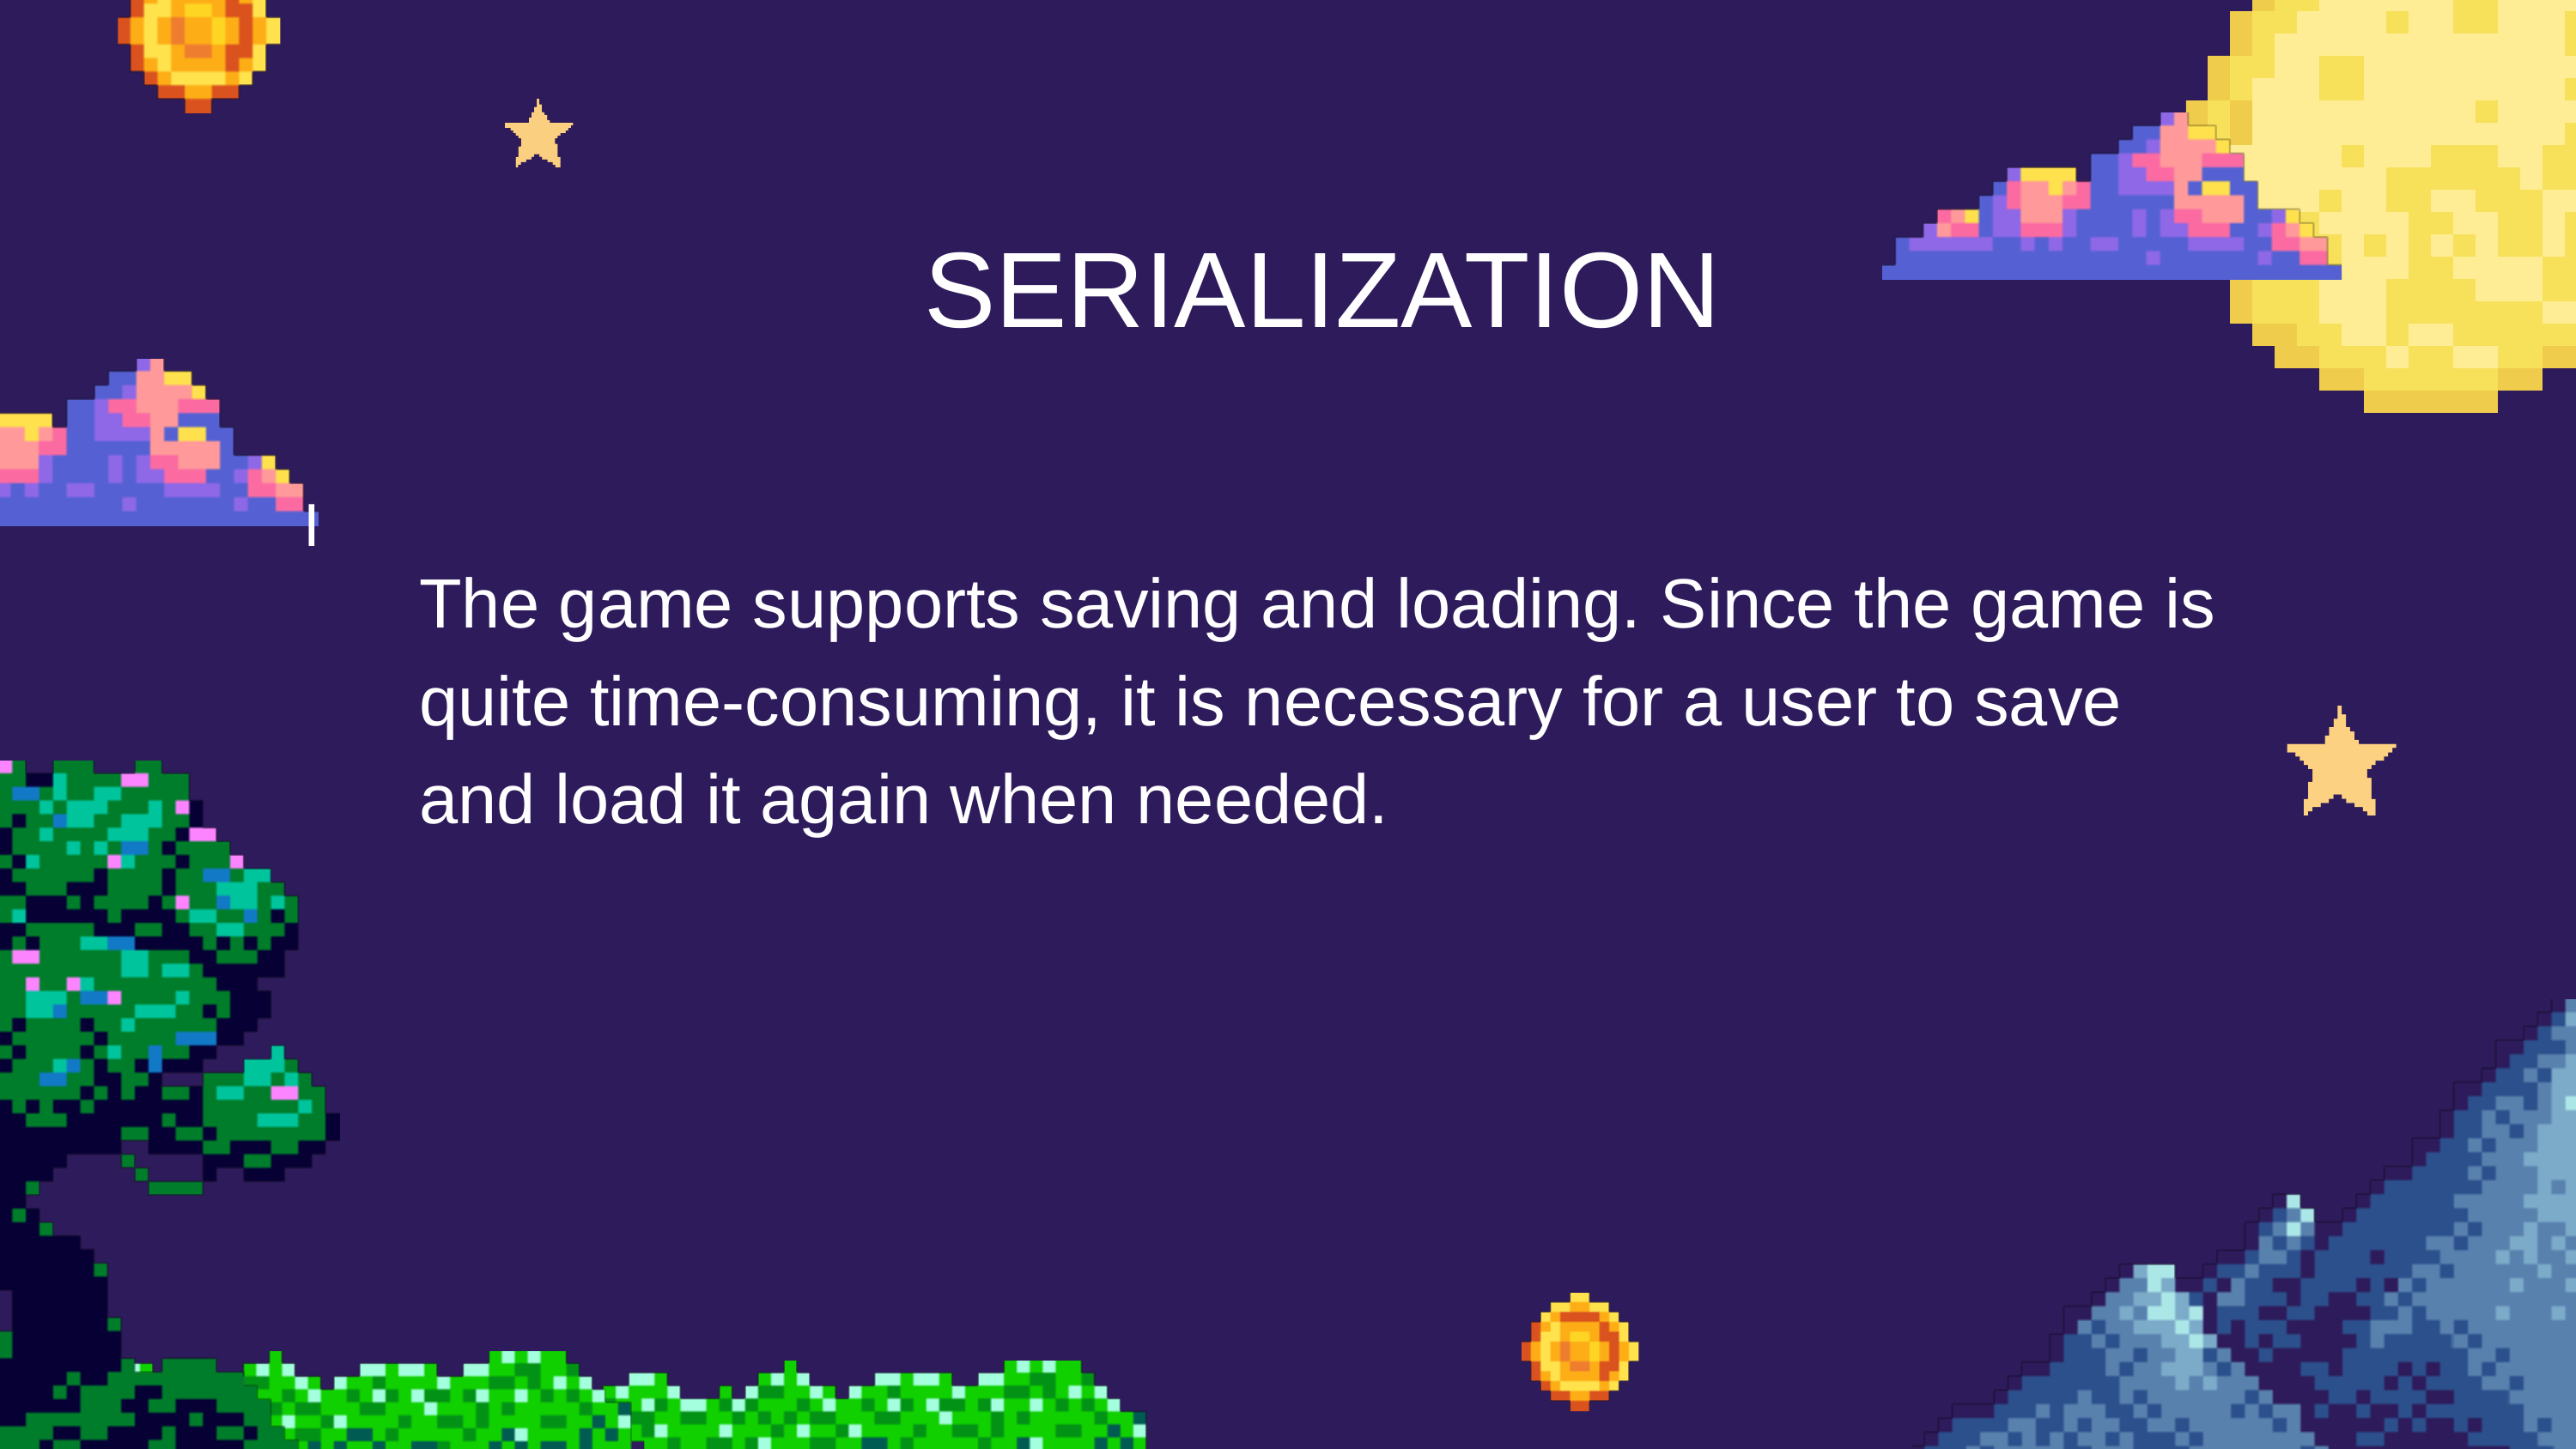

SERIALIZATION

I
The game supports saving and loading. Since the game is quite time-consuming, it is necessary for a user to save and load it again when needed.